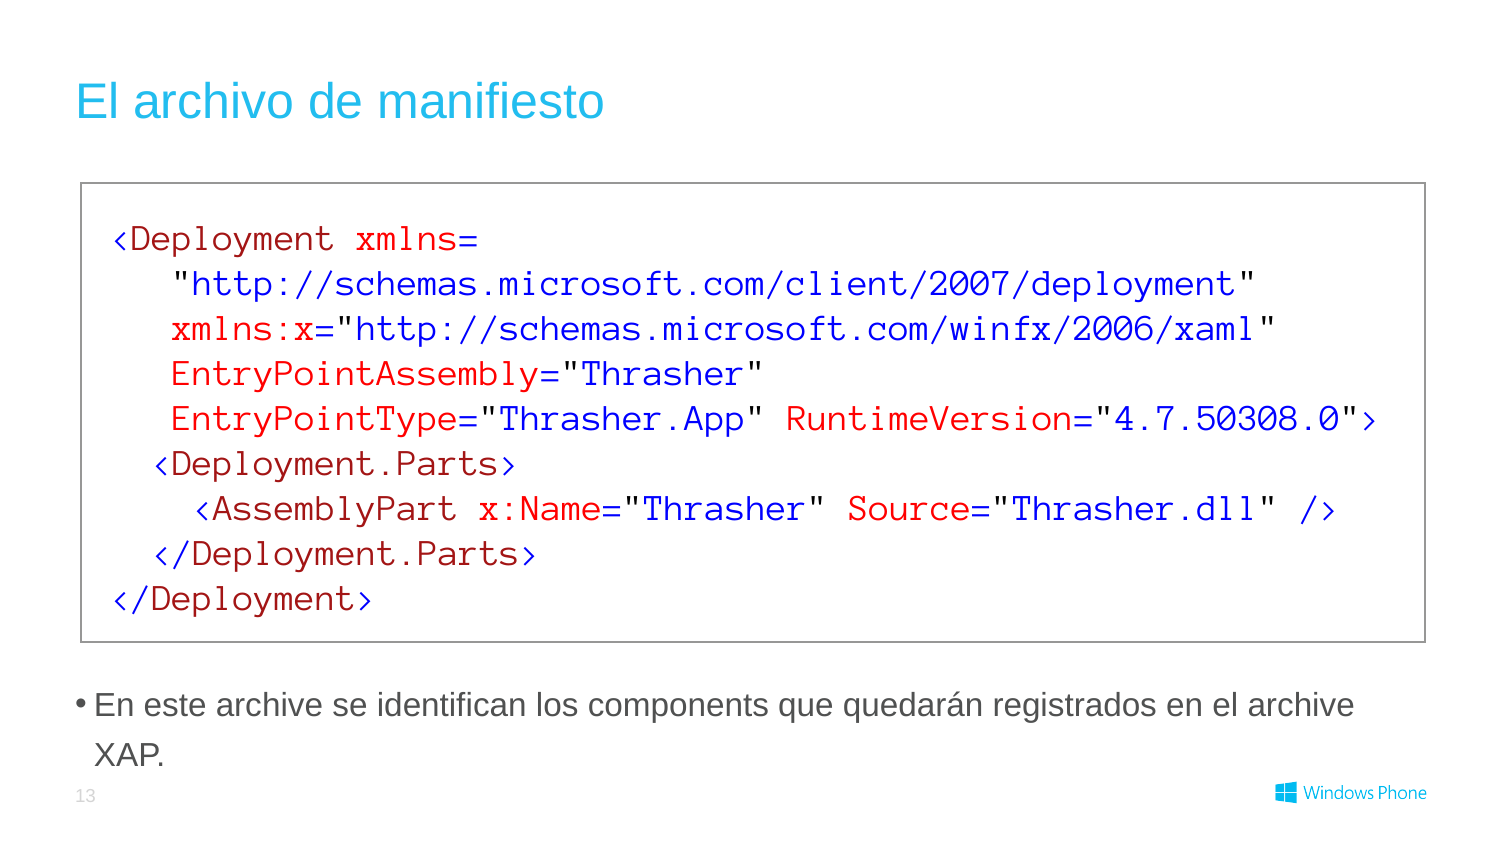

# El archivo de manifiesto
<Deployment xmlns=
   "http://schemas.microsoft.com/client/2007/deployment"
   xmlns:x="http://schemas.microsoft.com/winfx/2006/xaml"
   EntryPointAssembly="Thrasher"
   EntryPointType="Thrasher.App" RuntimeVersion="4.7.50308.0">
  <Deployment.Parts>
    <AssemblyPart x:Name="Thrasher" Source="Thrasher.dll" />
  </Deployment.Parts>
</Deployment>
En este archive se identifican los components que quedarán registrados en el archive XAP.
13